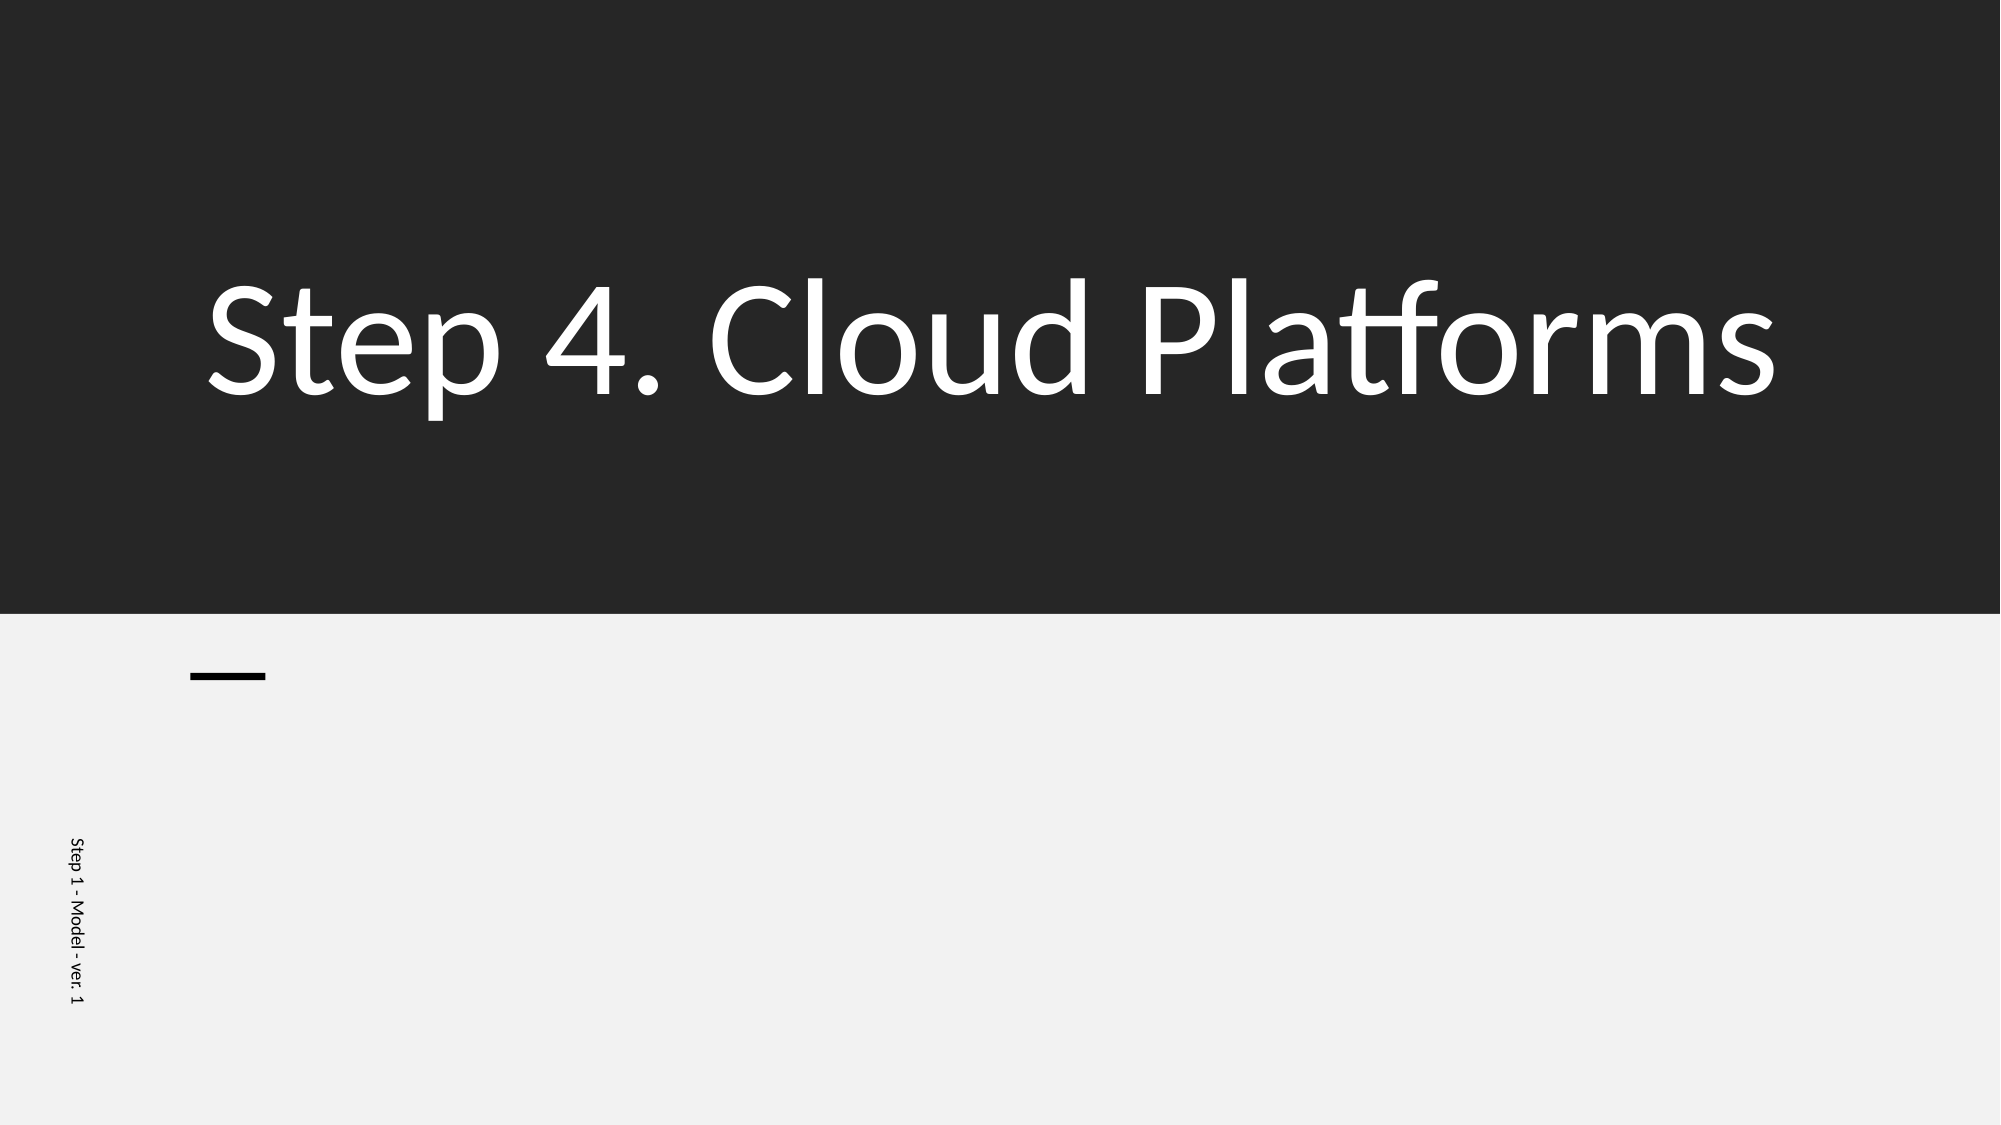

# Step 4. Cloud Platforms

Step 1 - Model - ver. 1